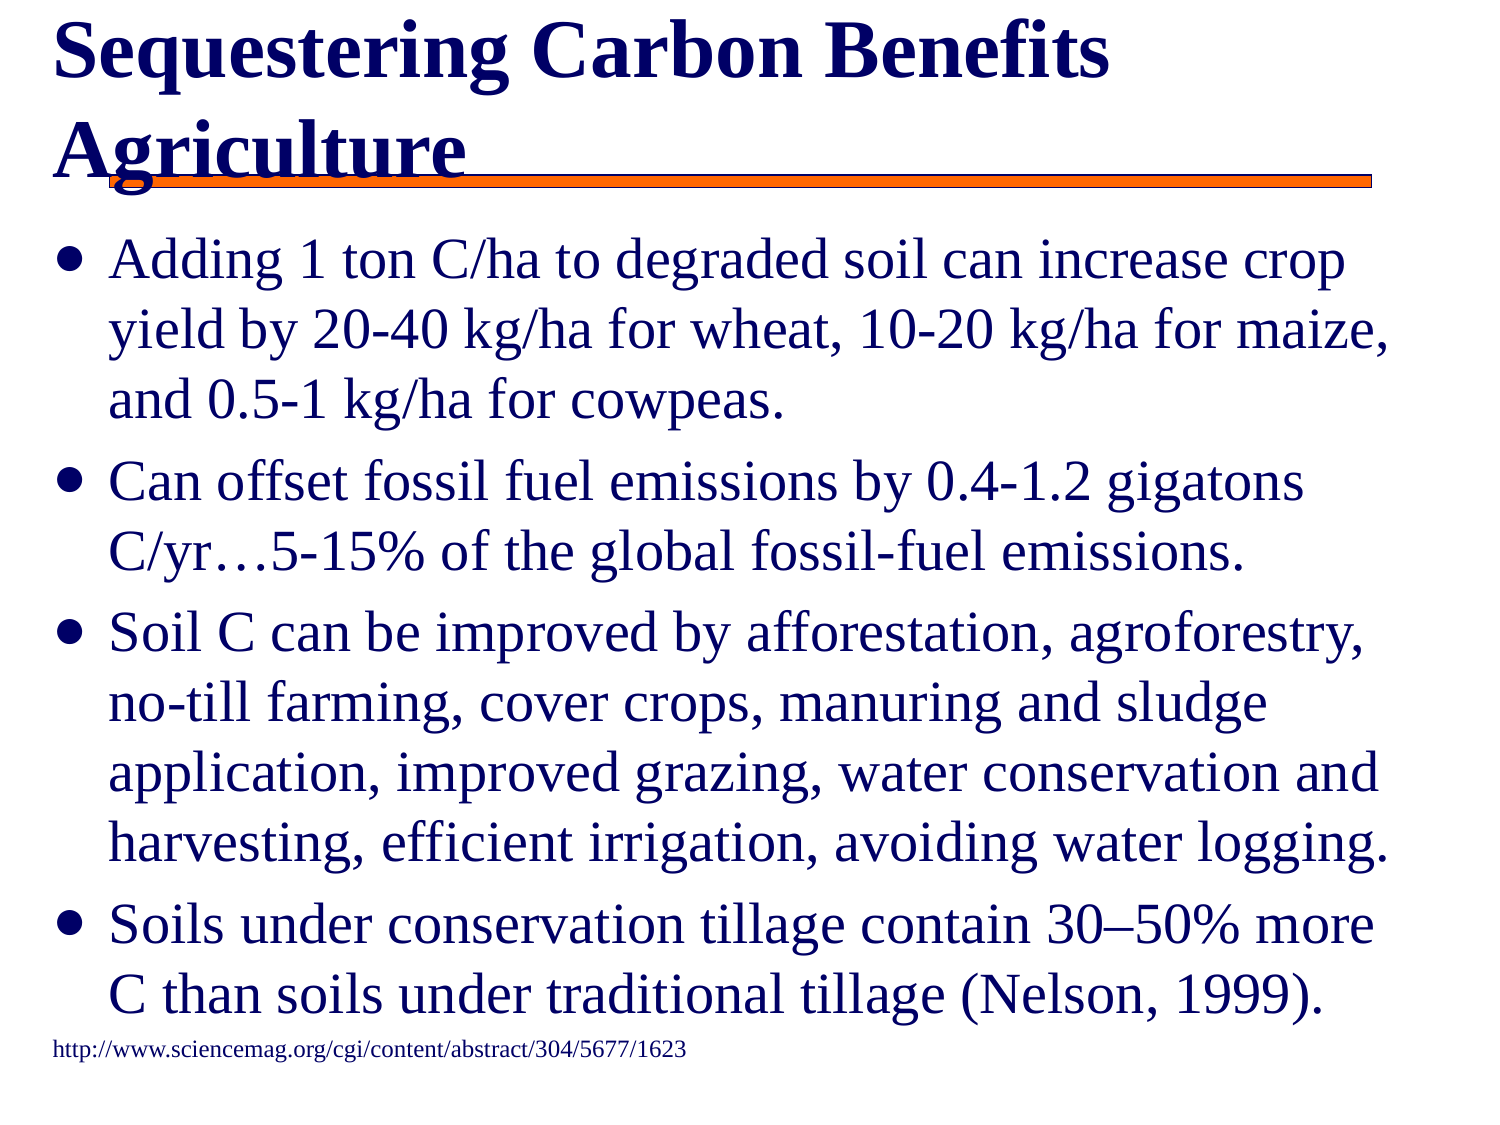

# Sequestering Carbon Benefits Agriculture
Adding 1 ton C/ha to degraded soil can increase crop yield by 20-40 kg/ha for wheat, 10-20 kg/ha for maize, and 0.5-1 kg/ha for cowpeas.
Can offset fossil fuel emissions by 0.4-1.2 gigatons C/yr…5-15% of the global fossil-fuel emissions.
Soil C can be improved by afforestation, agroforestry, no-till farming, cover crops, manuring and sludge application, improved grazing, water conservation and harvesting, efficient irrigation, avoiding water logging.
Soils under conservation tillage contain 30–50% more C than soils under traditional tillage (Nelson, 1999).
http://www.sciencemag.org/cgi/content/abstract/304/5677/1623